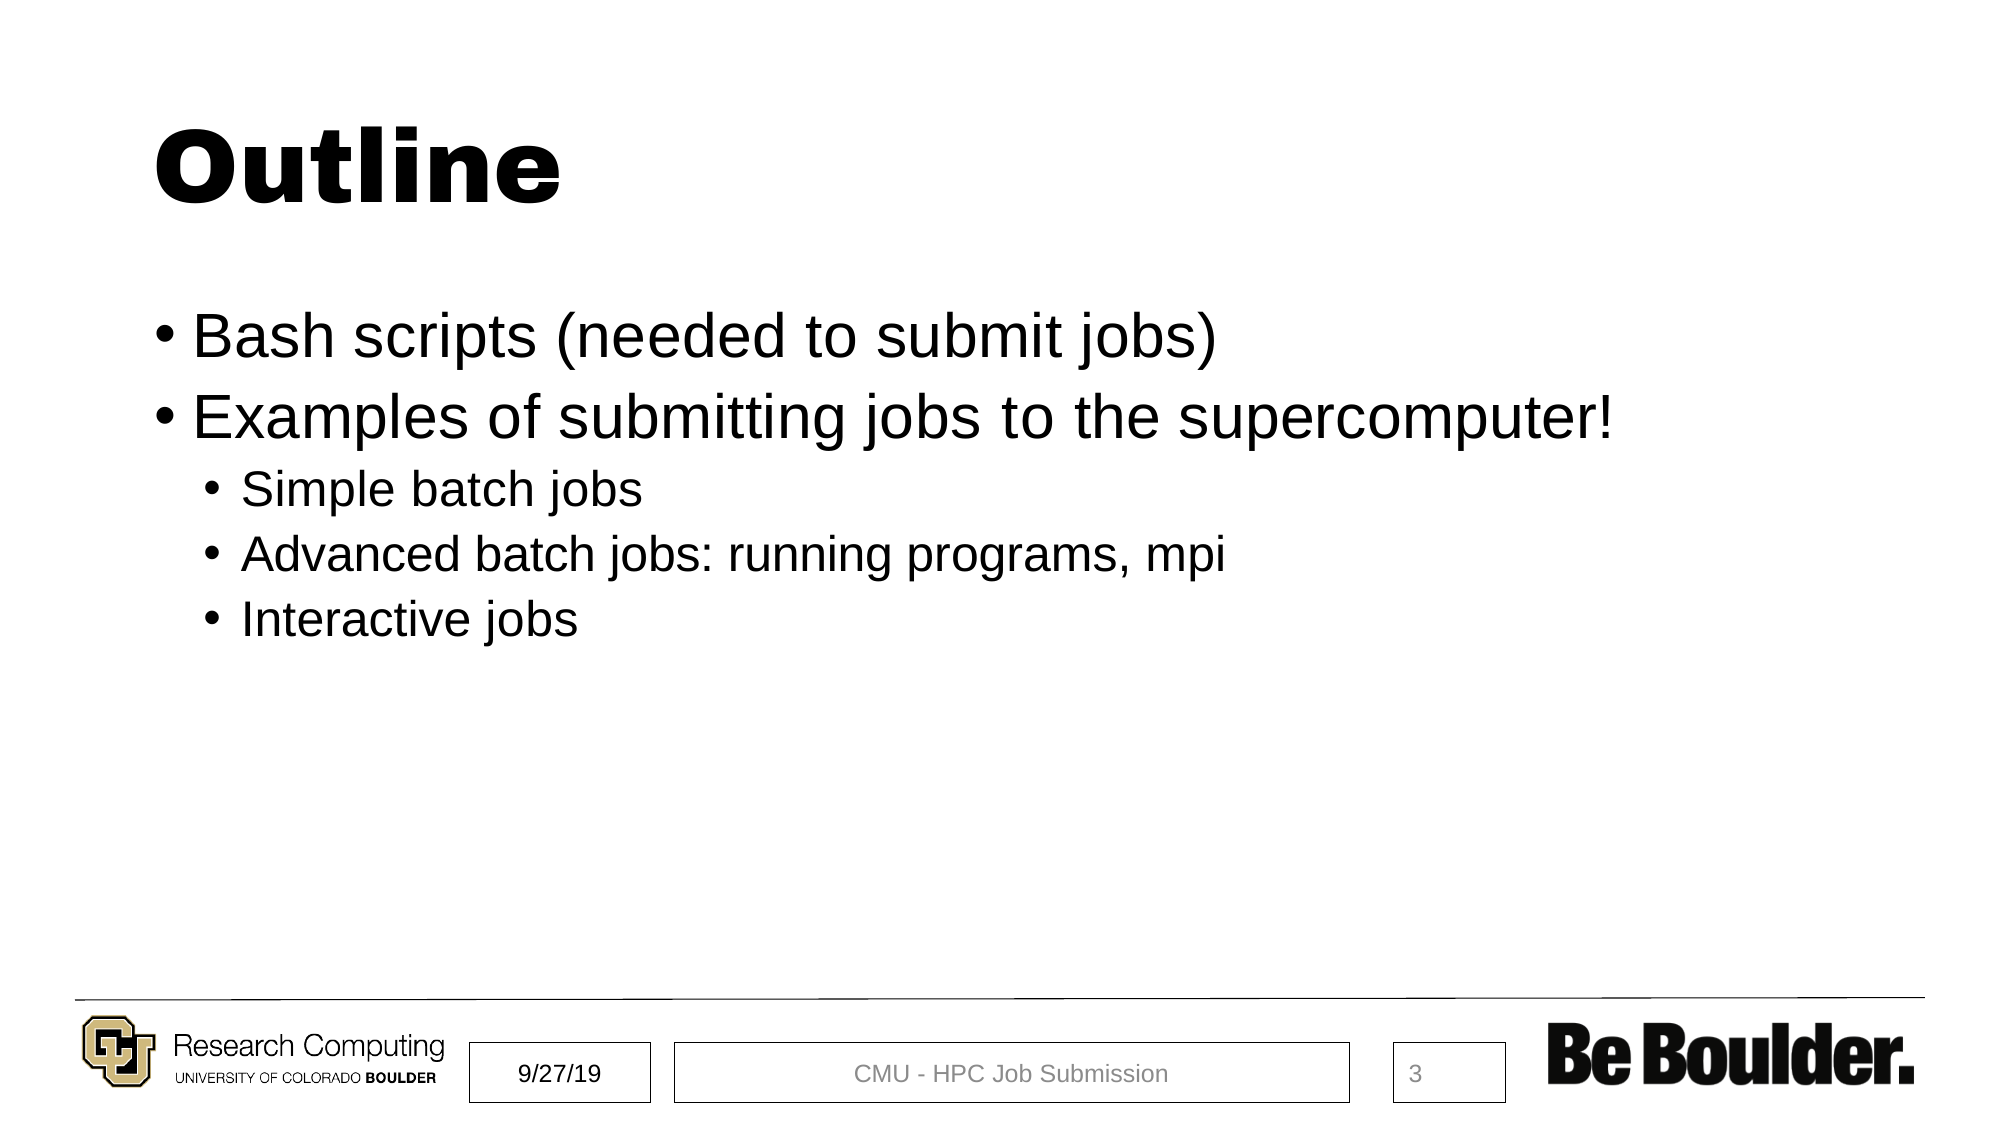

# Outline
Bash scripts (needed to submit jobs)
Examples of submitting jobs to the supercomputer!
Simple batch jobs
Advanced batch jobs: running programs, mpi
Interactive jobs

9/27/19
CMU - HPC Job Submission
3